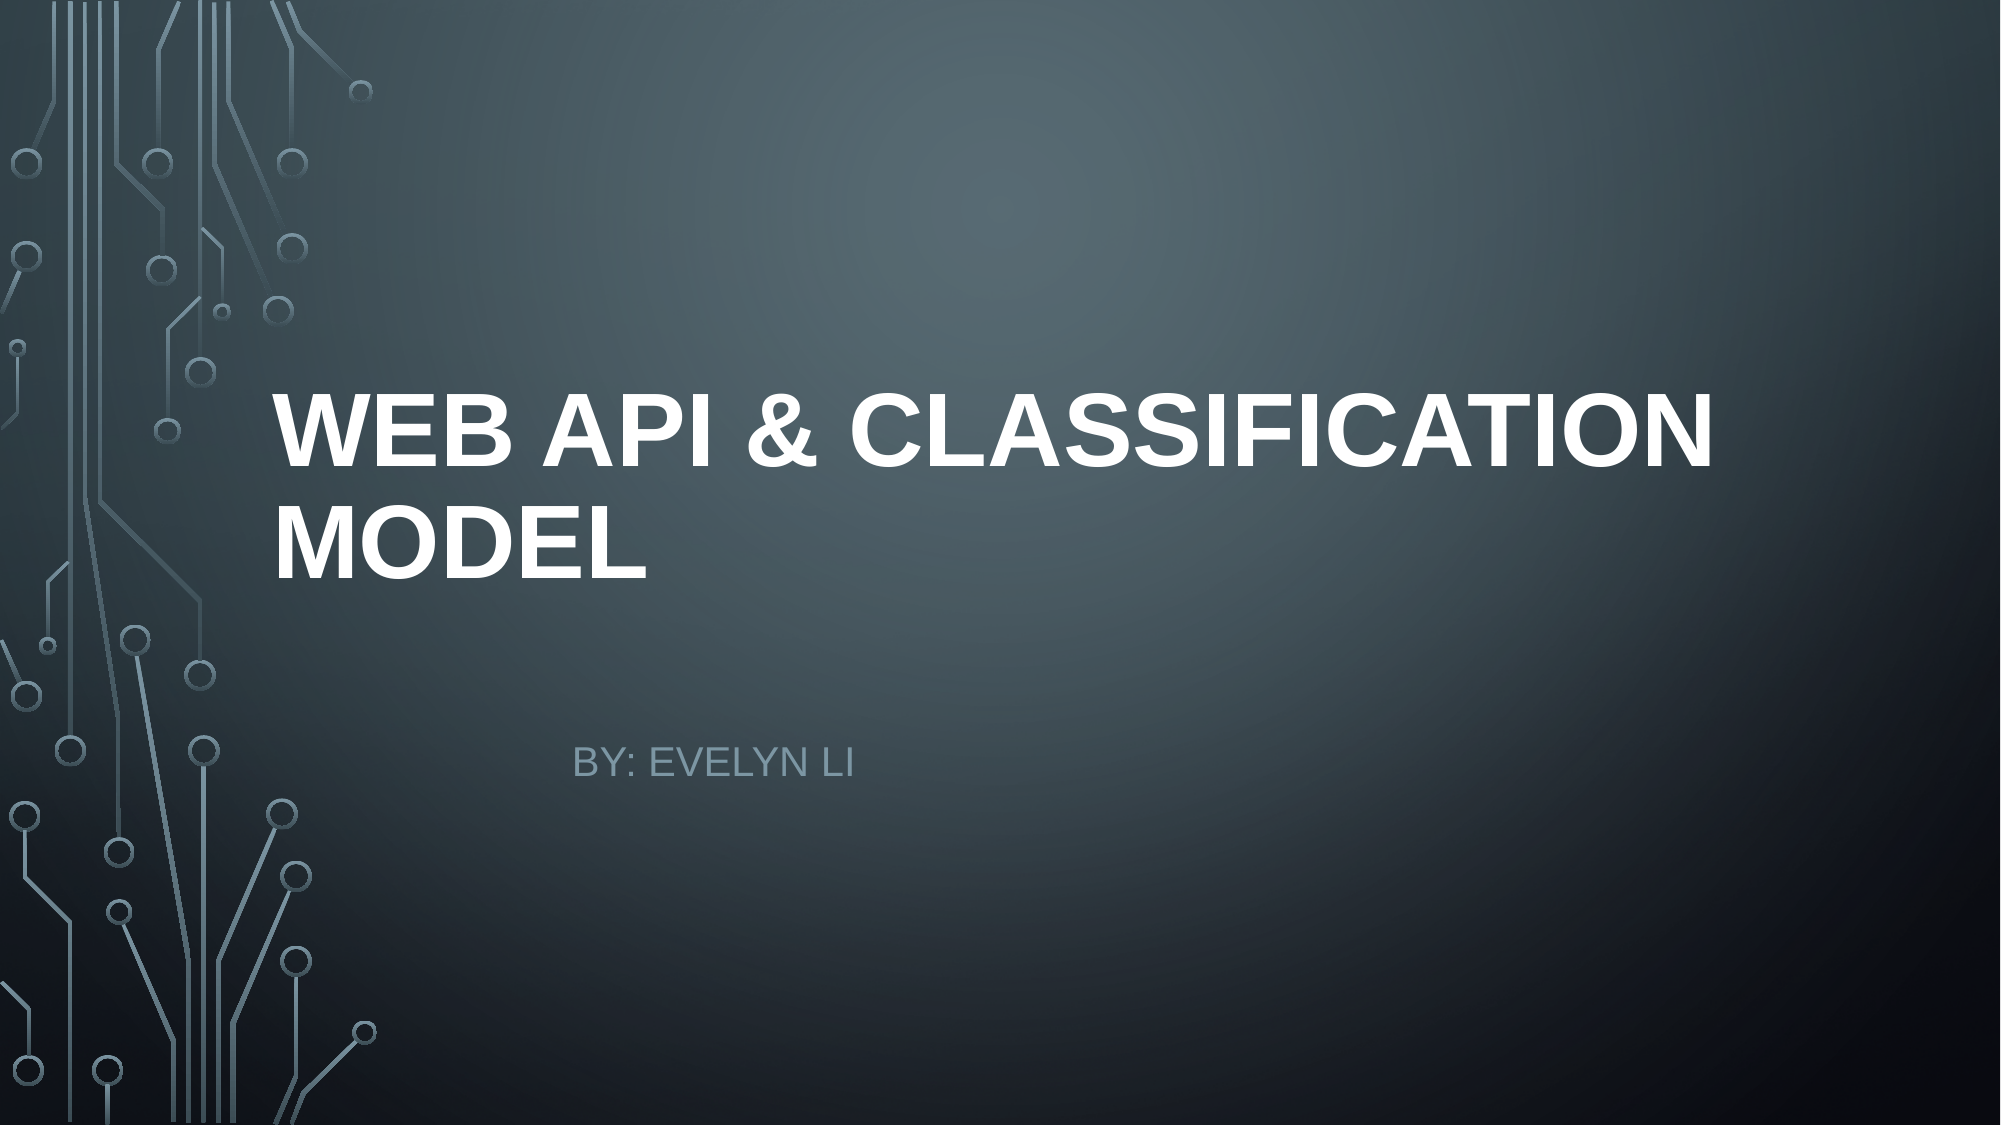

# Web API & Classification Model
By: Evelyn Li